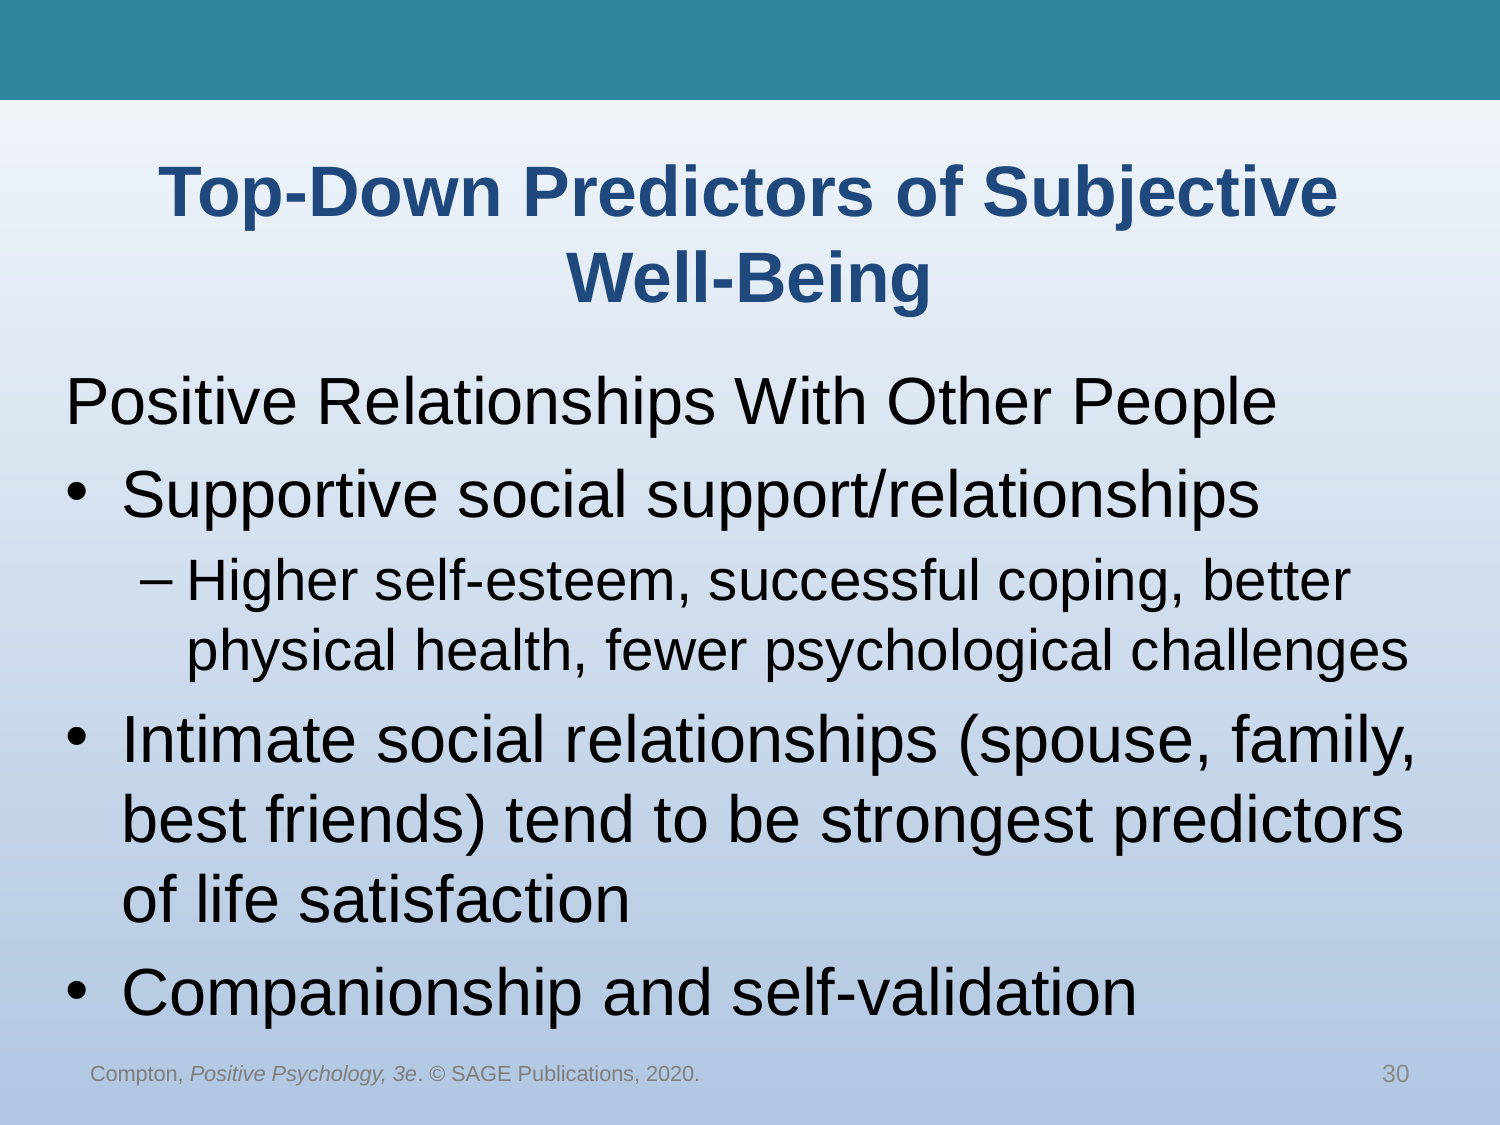

# Top-Down Predictors of Subjective Well-Being
Positive Relationships With Other People
Supportive social support/relationships
Higher self-esteem, successful coping, better physical health, fewer psychological challenges
Intimate social relationships (spouse, family, best friends) tend to be strongest predictors of life satisfaction
Companionship and self-validation

Compton, Positive Psychology, 3e. © SAGE Publications, 2020.
30